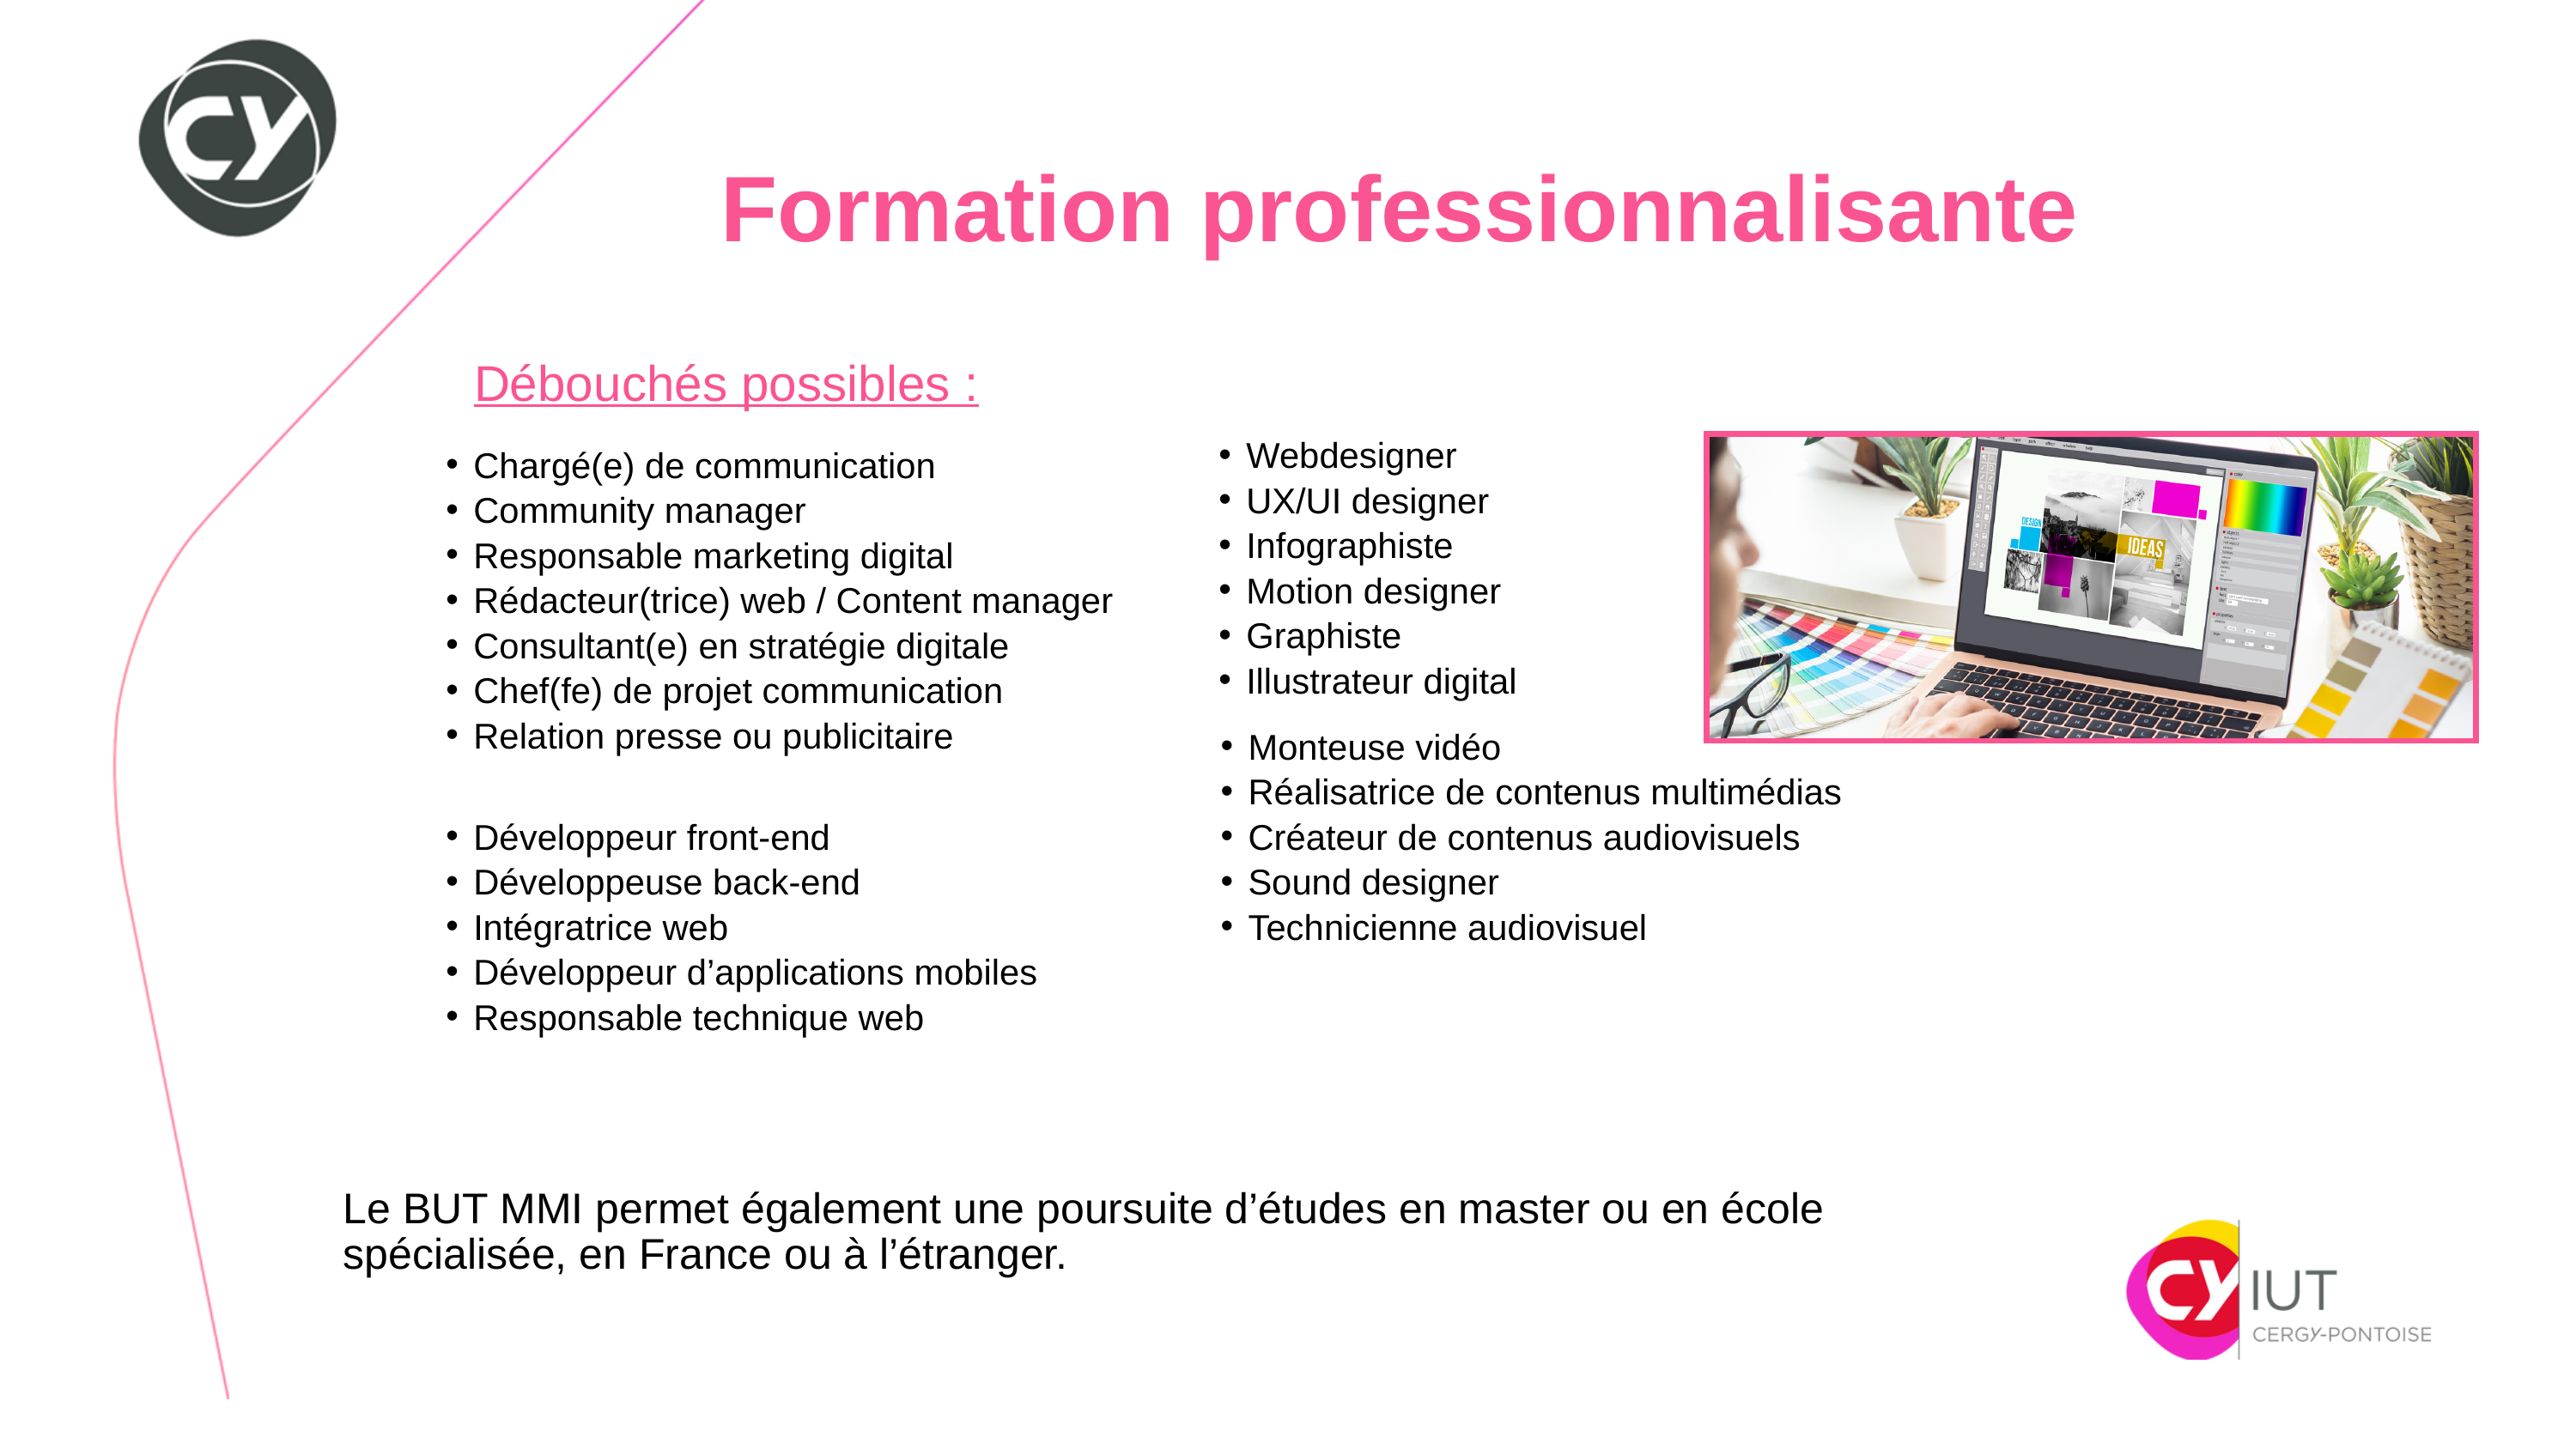

Formation professionnalisante
Débouchés possibles :
Webdesigner
UX/UI designer
Infographiste
Motion designer
Graphiste
Illustrateur digital

Chargé(e) de communication
Community manager
Responsable marketing digital
Rédacteur(trice) web / Content manager
Consultant(e) en stratégie digitale
Chef(fe) de projet communication
Relation presse ou publicitaire
Monteuse vidéo
Réalisatrice de contenus multimédias
Créateur de contenus audiovisuels
Sound designer
Technicienne audiovisuel
Développeur front-end
Développeuse back-end
Intégratrice web
Développeur d’applications mobiles
Responsable technique web
Le BUT MMI permet également une poursuite d’études en master ou en école spécialisée, en France ou à l’étranger.